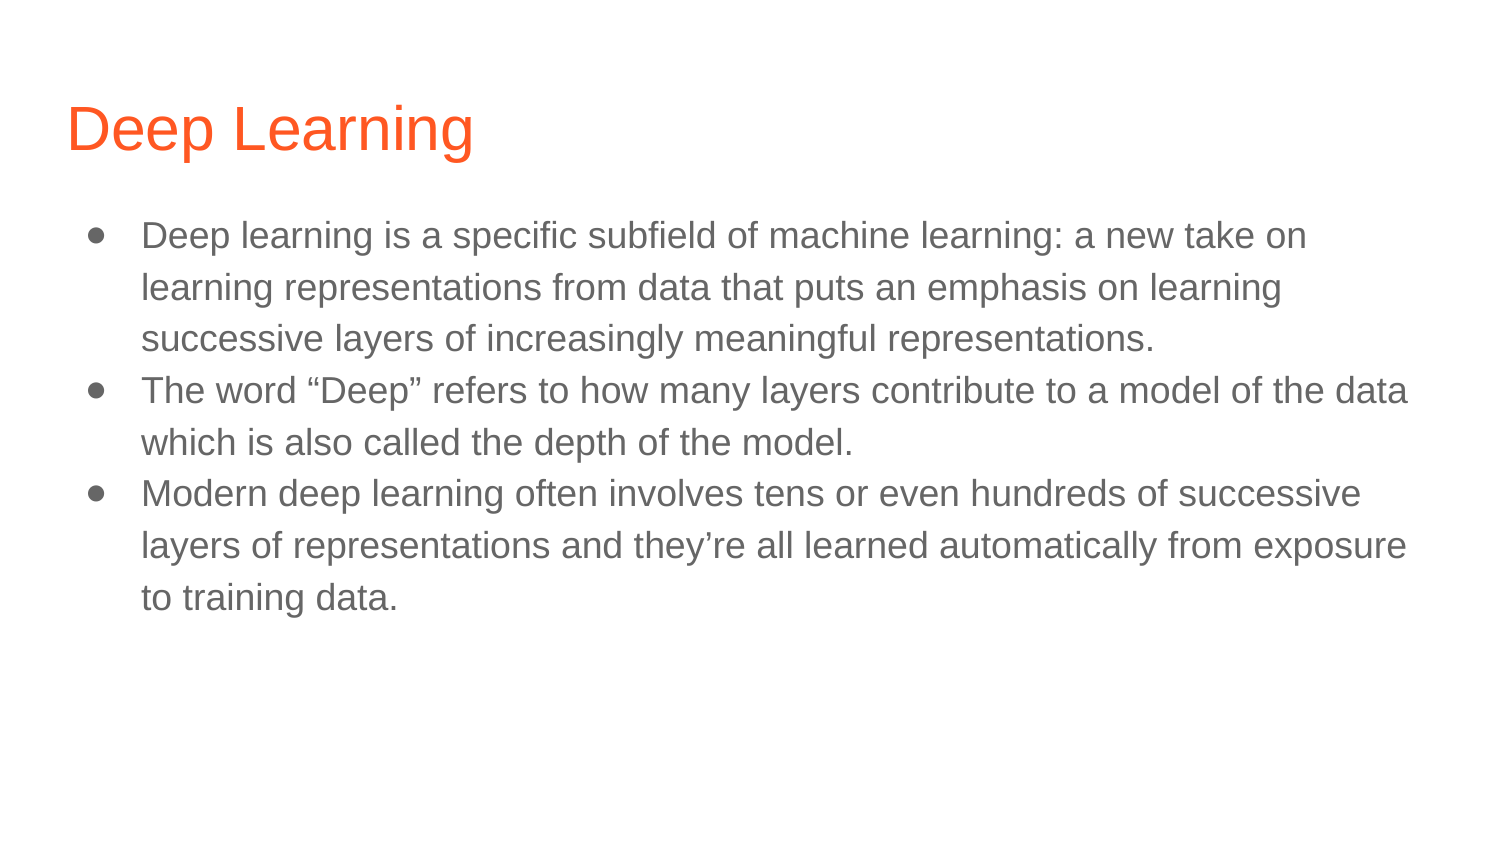

# Deep Learning
Deep learning is a specific subfield of machine learning: a new take on learning representations from data that puts an emphasis on learning successive layers of increasingly meaningful representations.
The word “Deep” refers to how many layers contribute to a model of the data which is also called the depth of the model.
Modern deep learning often involves tens or even hundreds of successive layers of representations and they’re all learned automatically from exposure to training data.